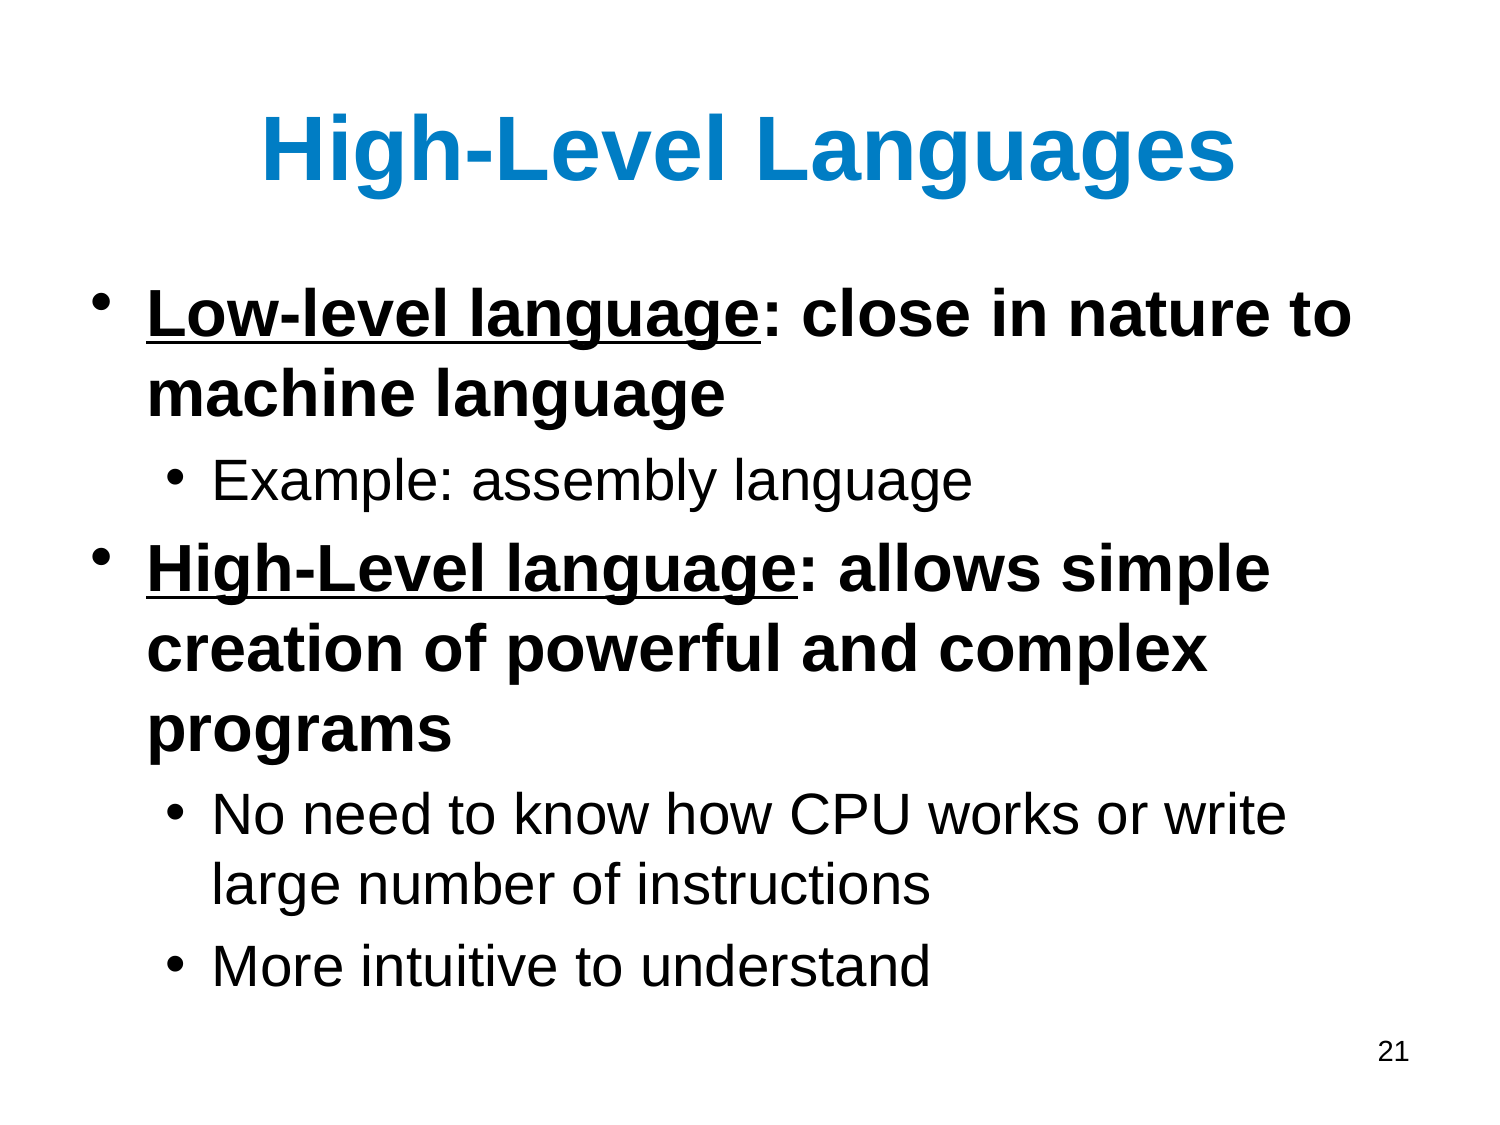

# High-Level Languages
Low-level language: close in nature to machine language
Example: assembly language
High-Level language: allows simple creation of powerful and complex programs
No need to know how CPU works or write large number of instructions
More intuitive to understand
21